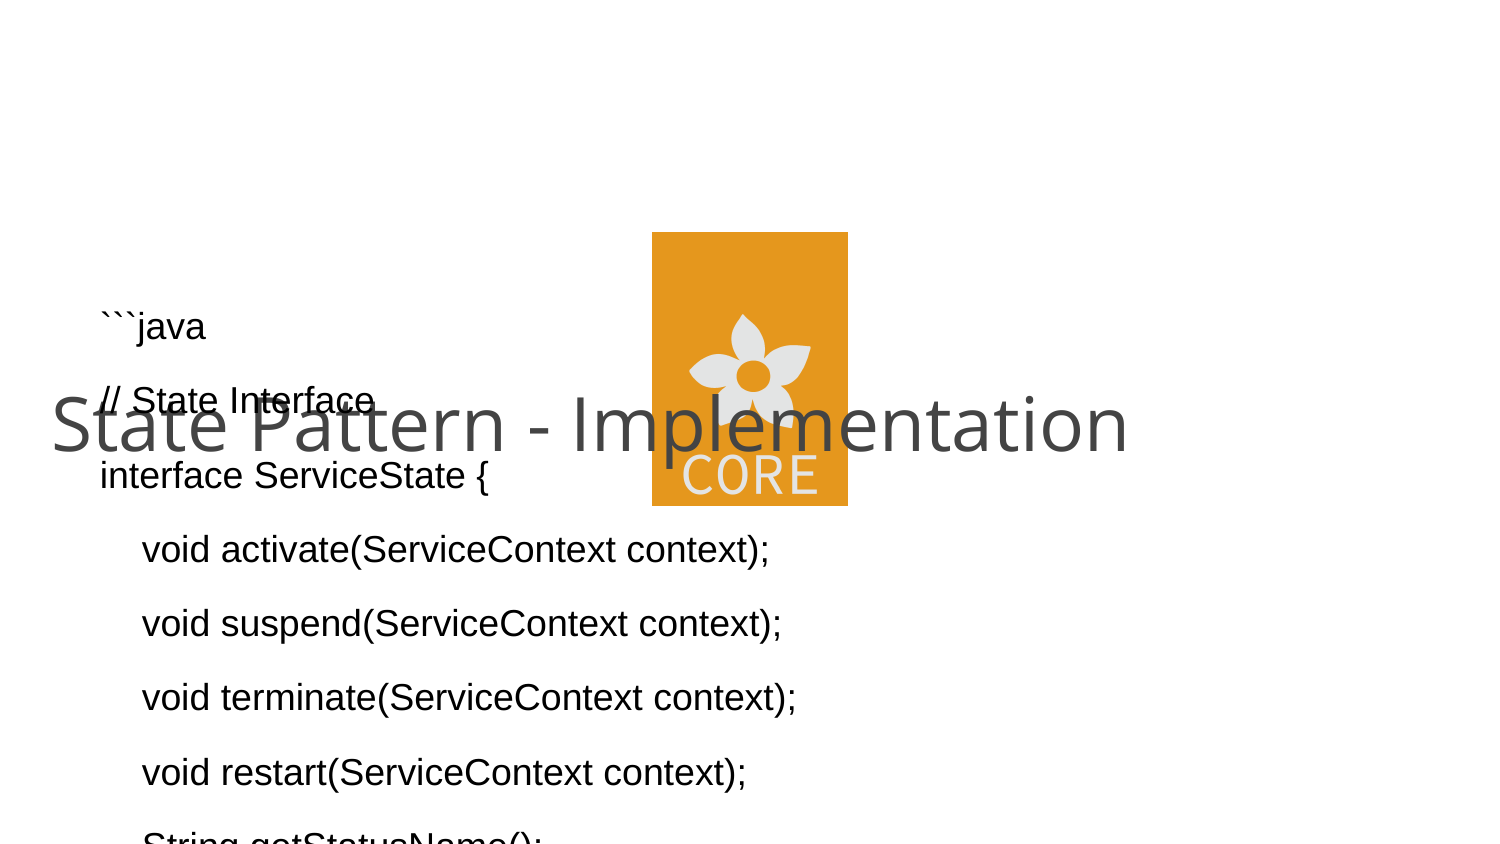

# State Pattern - Implementation

```java
// State Interface
interface ServiceState {
    void activate(ServiceContext context);
    void suspend(ServiceContext context);
    void terminate(ServiceContext context);
    void restart(ServiceContext context);
    String getStatusName();
}

// Context
class ServiceContext {
    private ServiceState currentState;
    private String serviceName;

    public ServiceContext(String serviceName) {
        this.serviceName = serviceName;
        this.currentState = new PendingState();
    }

    public void setState(ServiceState state) {
        System.out.println("Service " + serviceName + " transitioning to " + state.getStatusName());
        this.currentState = state;
    }

    public void activate() { currentState.activate(this); }
    public void suspend() { currentState.suspend(this); }
    public void terminate() { currentState.terminate(this); }
    public void restart() { currentState.restart(this); }

    public String getCurrentStatus() {
        return currentState.getStatusName();
    }
}